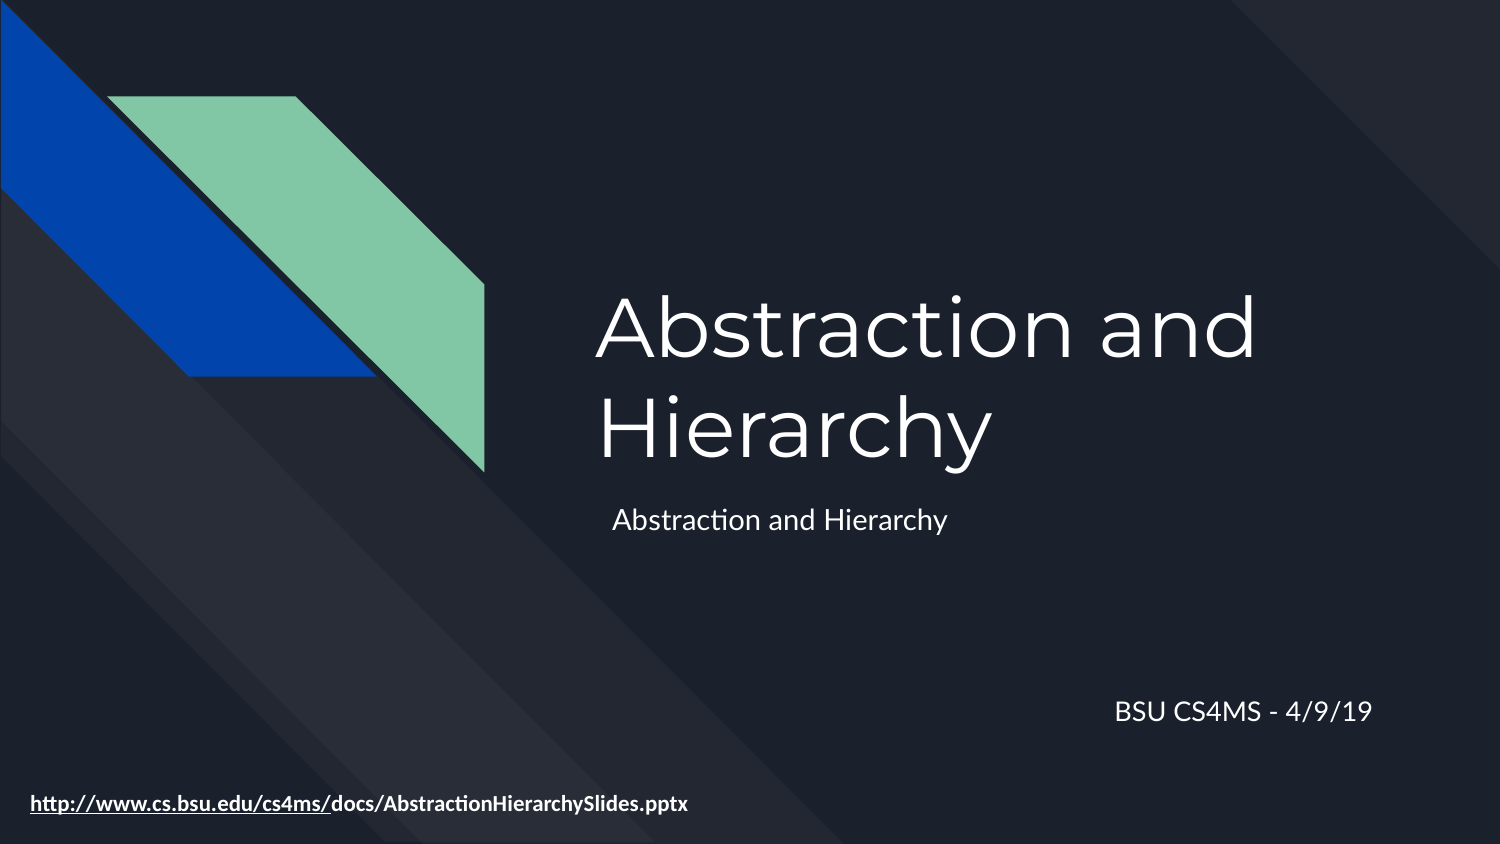

# Abstraction and Hierarchy
Abstraction and Hierarchy
BSU CS4MS - 4/9/19
http://www.cs.bsu.edu/cs4ms/docs/AbstractionHierarchySlides.pptx